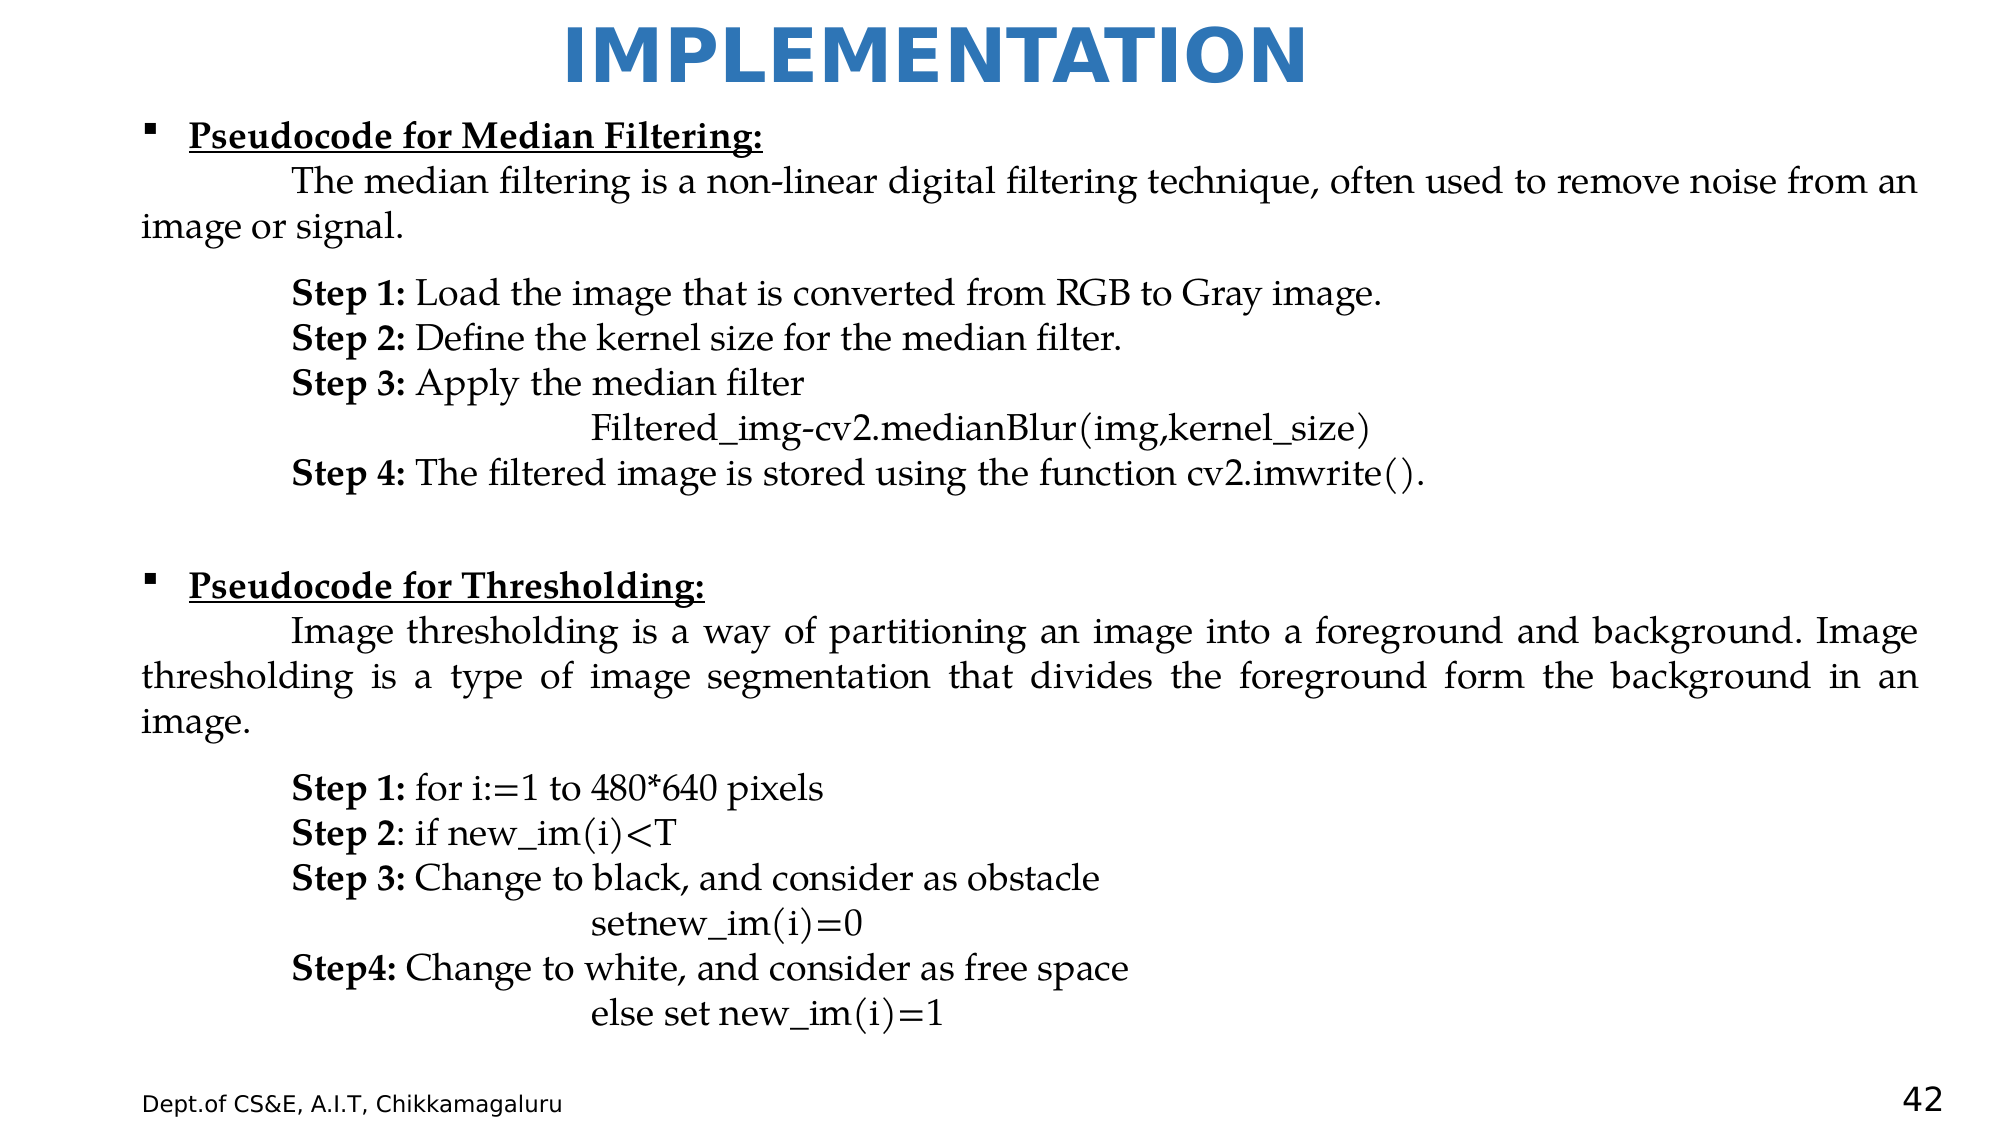

IMPLEMENTATION
Pseudocode for Median Filtering:
	The median filtering is a non-linear digital filtering technique, often used to remove noise from an image or signal.
	Step 1: Load the image that is converted from RGB to Gray image.
	Step 2: Define the kernel size for the median filter.
	Step 3: Apply the median filter
			Filtered_img-cv2.medianBlur(img,kernel_size)
	Step 4: The filtered image is stored using the function cv2.imwrite().

Pseudocode for Thresholding:
	Image thresholding is a way of partitioning an image into a foreground and background. Image thresholding is a type of image segmentation that divides the foreground form the background in an image.
	Step 1: for i:=1 to 480*640 pixels
	Step 2: if new_im(i)<T
	Step 3: Change to black, and consider as obstacle
			setnew_im(i)=0
	Step4: Change to white, and consider as free space
			else set new_im(i)=1

42
Dept.of CS&E, A.I.T, Chikkamagaluru